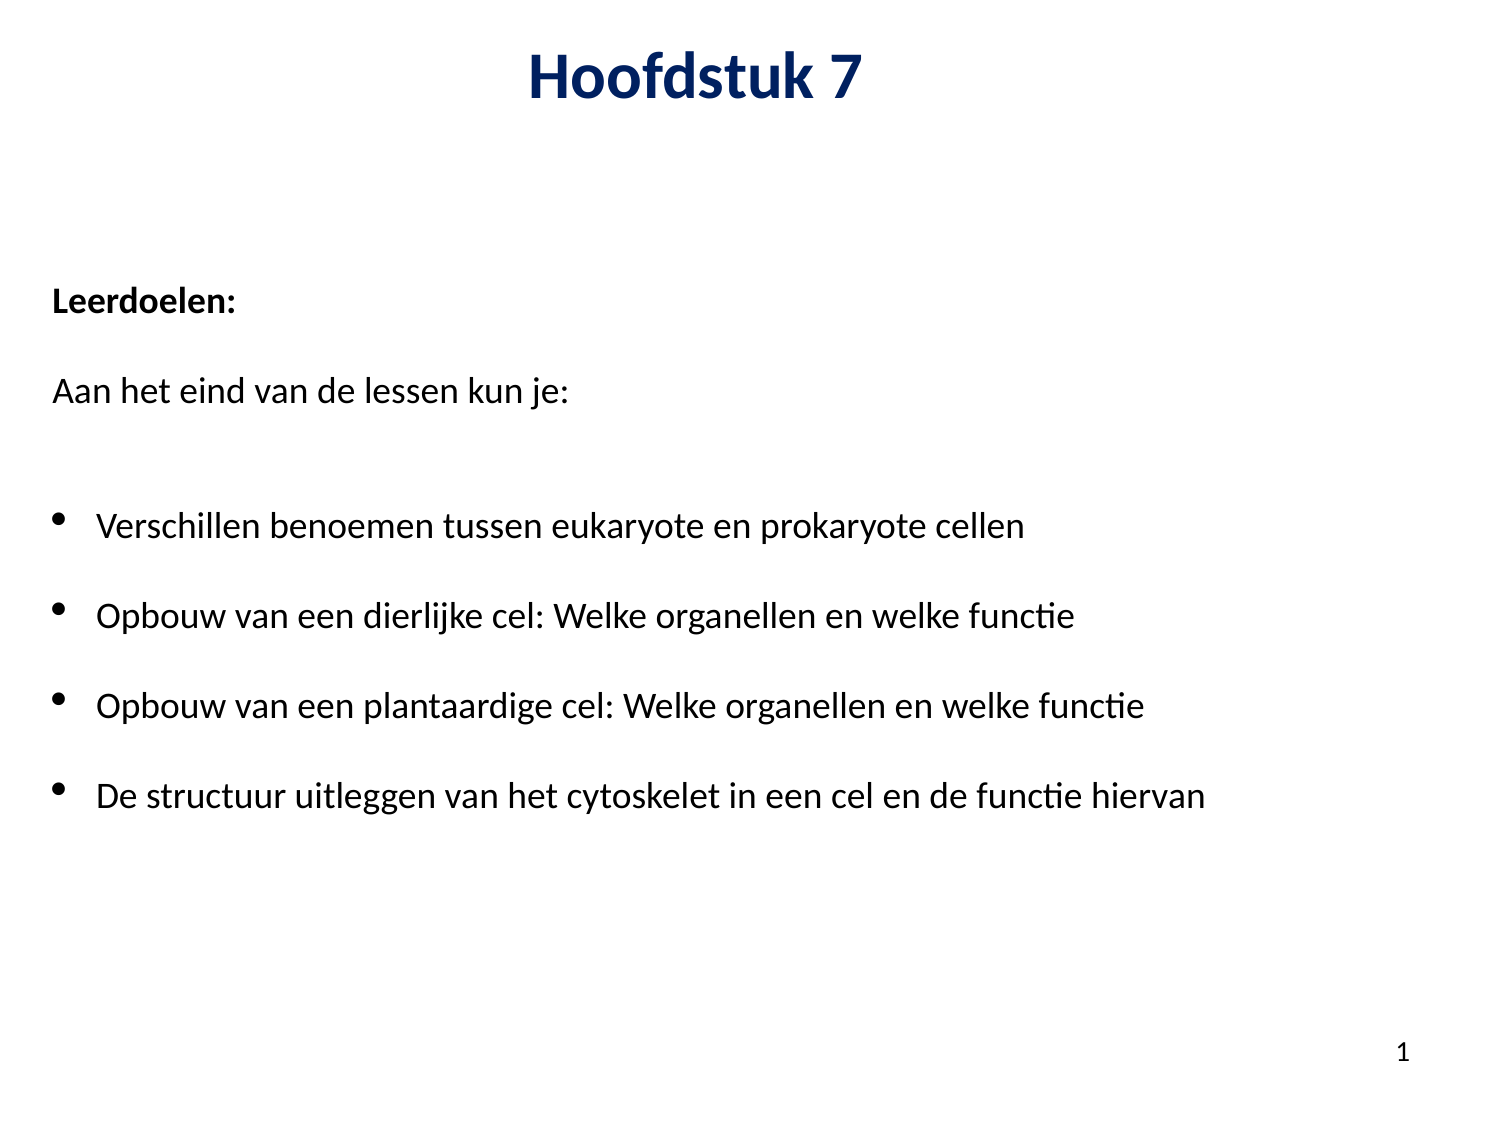

Hoofdstuk 7
Leerdoelen:

Aan het eind van de lessen kun je:

 Verschillen benoemen tussen eukaryote en prokaryote cellen

 Opbouw van een dierlijke cel: Welke organellen en welke functie

 Opbouw van een plantaardige cel: Welke organellen en welke functie

 De structuur uitleggen van het cytoskelet in een cel en de functie hiervan

1